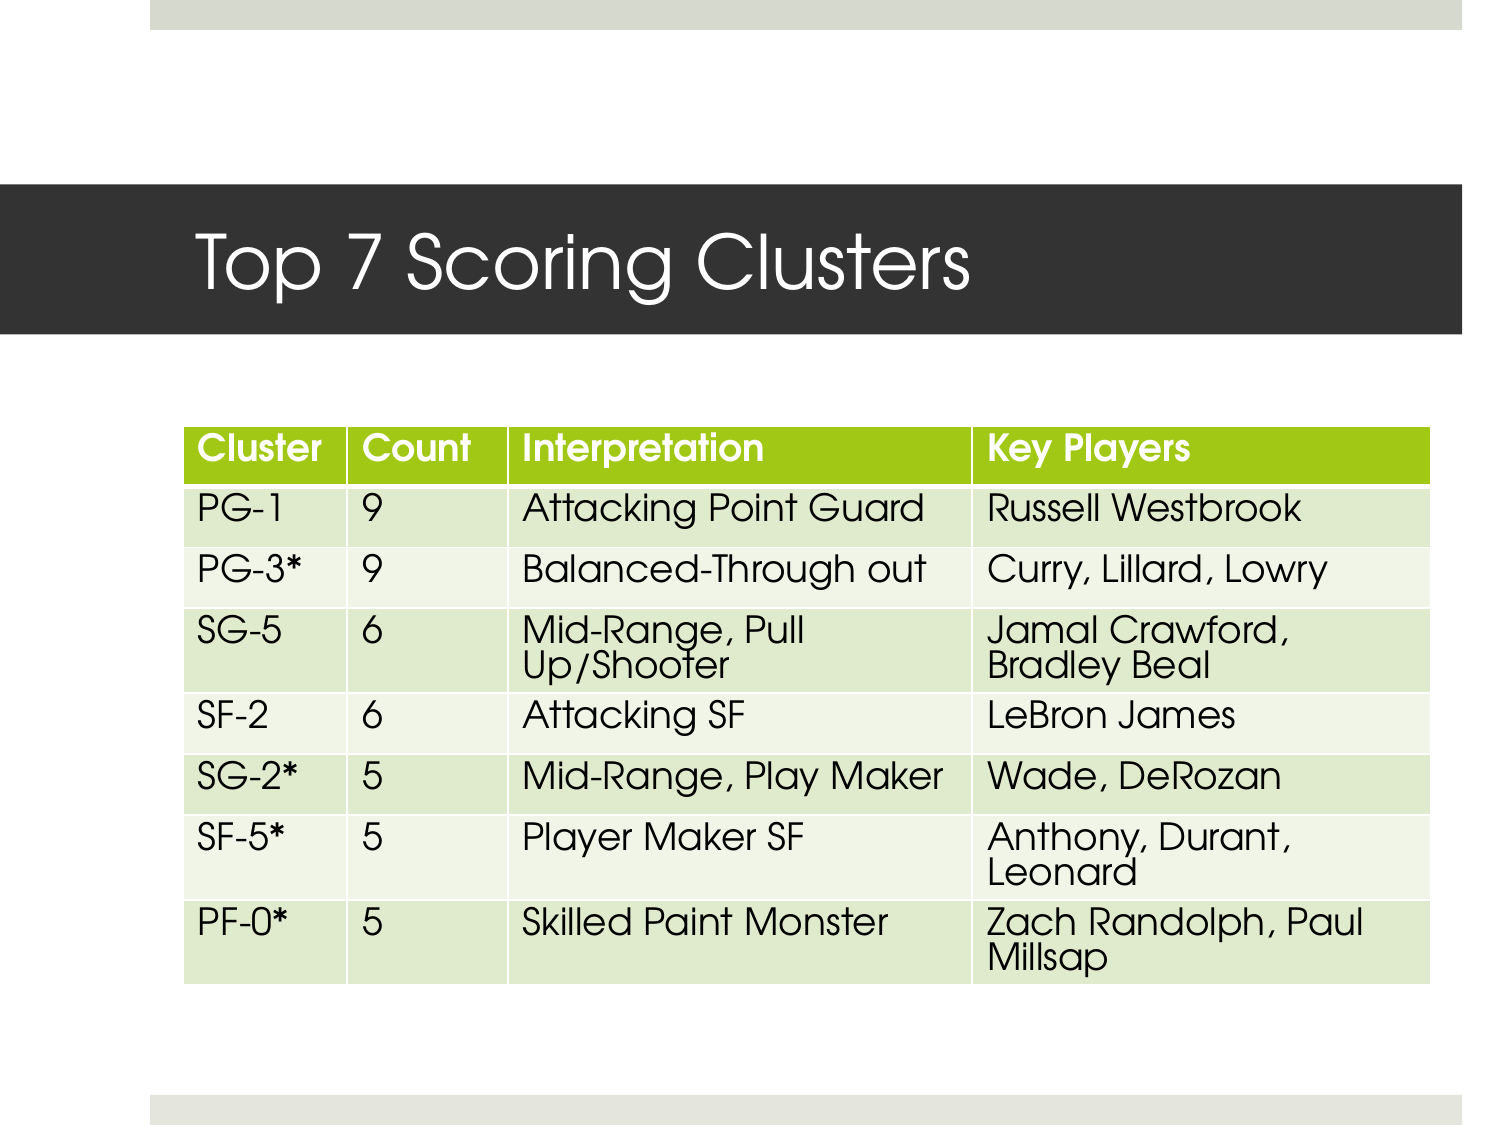

# Top 7 Scoring Clusters
| Cluster | Count | Interpretation | Key Players |
| --- | --- | --- | --- |
| PG-1 | 9 | Attacking Point Guard | Russell Westbrook |
| PG-3\* | 9 | Balanced-Through out | Curry, Lillard, Lowry |
| SG-5 | 6 | Mid-Range, Pull Up/Shooter | Jamal Crawford, Bradley Beal |
| SF-2 | 6 | Attacking SF | LeBron James |
| SG-2\* | 5 | Mid-Range, Play Maker | Wade, DeRozan |
| SF-5\* | 5 | Player Maker SF | Anthony, Durant, Leonard |
| PF-0\* | 5 | Skilled Paint Monster | Zach Randolph, Paul Millsap |